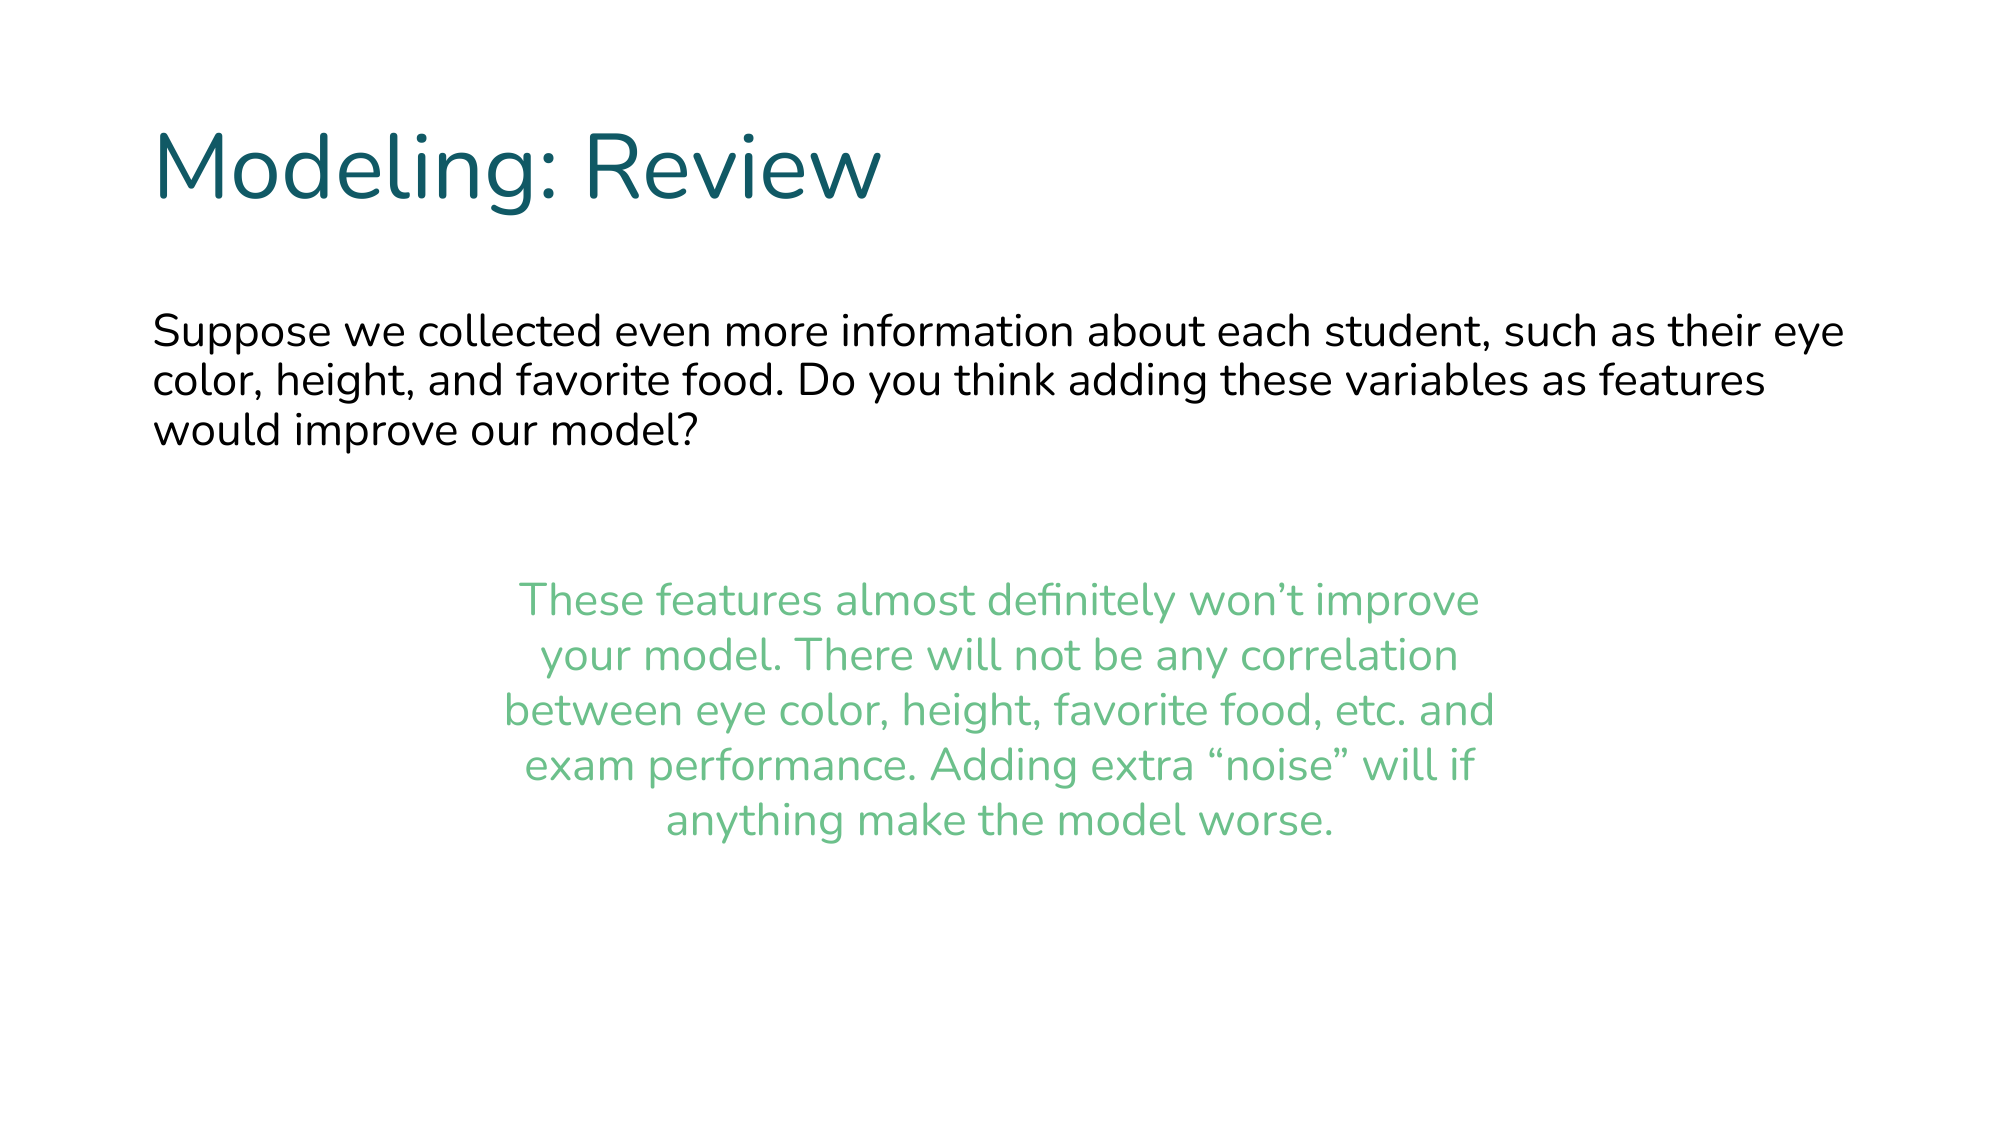

# Modeling: Review
Suppose we collected even more information about each student, such as their eye color, height, and favorite food. Do you think adding these variables as features would improve our model?
These features almost definitely won’t improve your model. There will not be any correlation between eye color, height, favorite food, etc. and exam performance. Adding extra “noise” will if anything make the model worse.